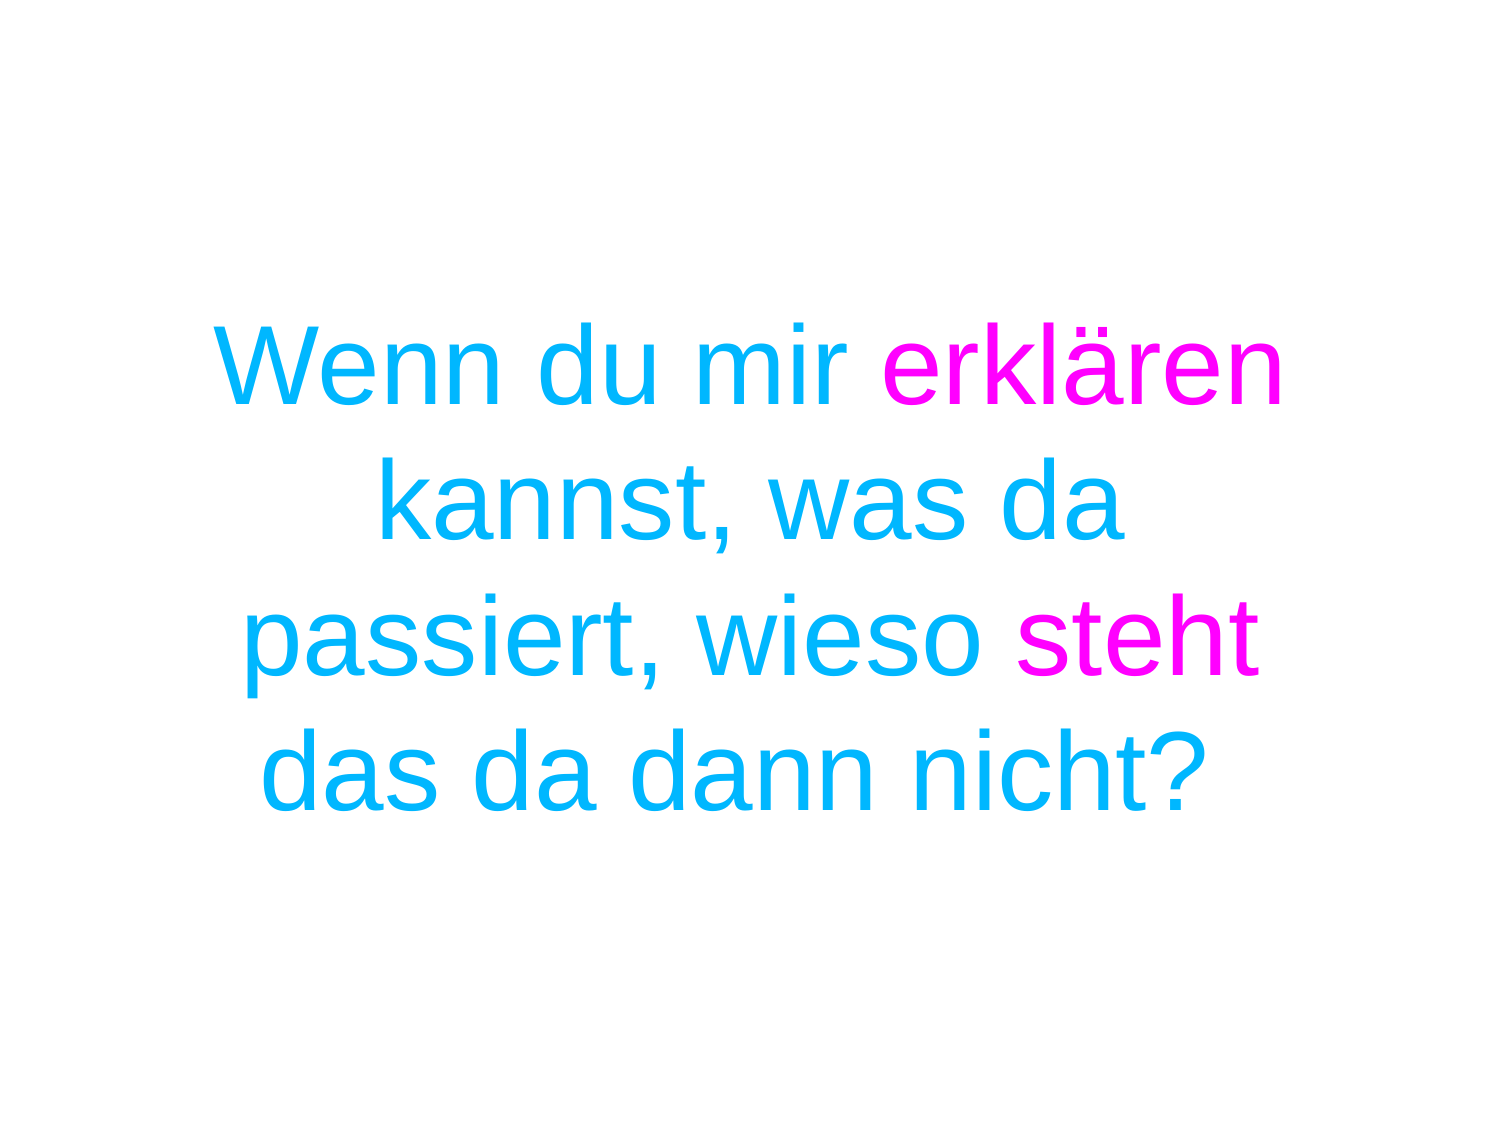

# Wenn du mir erklären kannst, was da passiert, wieso steht das da dann nicht?